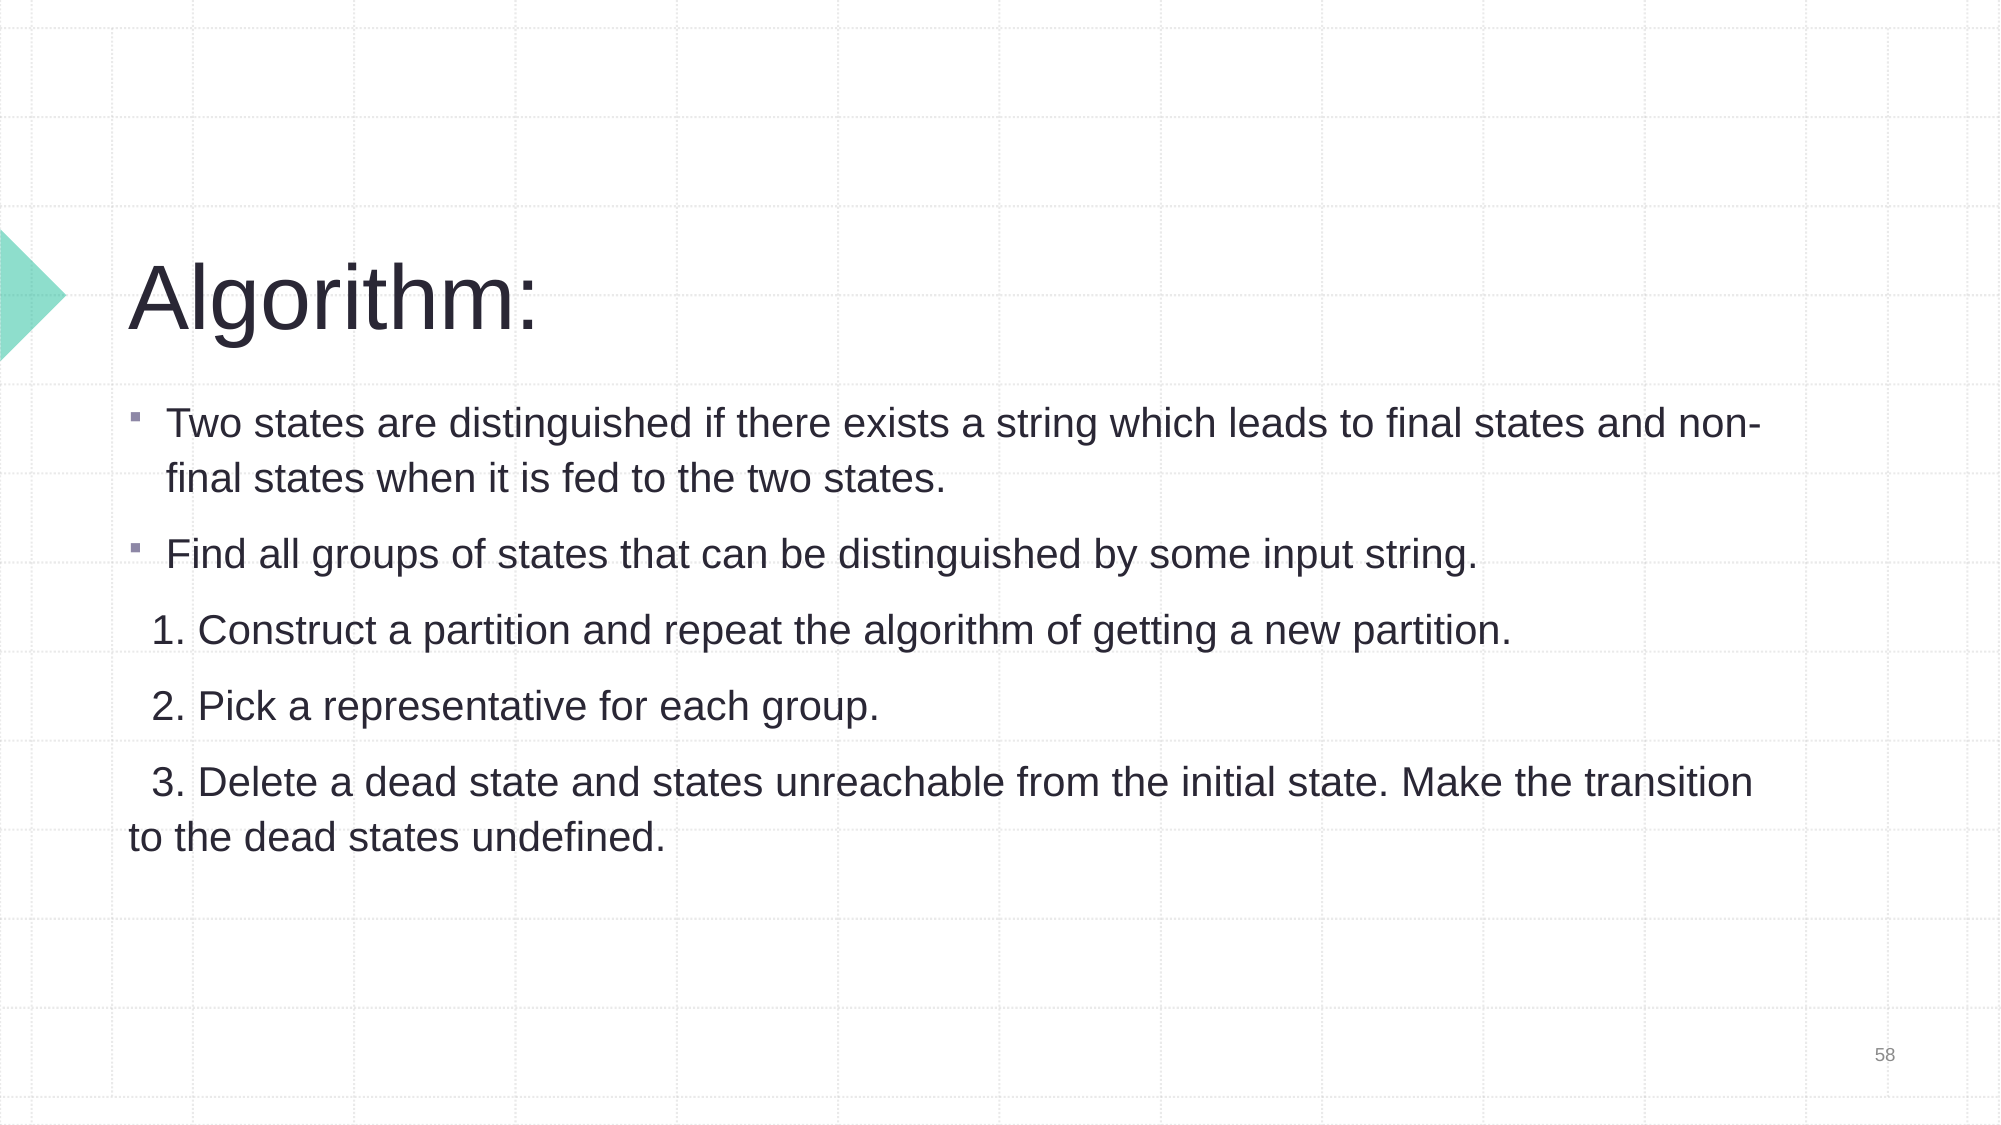

# Algorithm:
Two states are distinguished if there exists a string which leads to final states and non-final states when it is fed to the two states.
Find all groups of states that can be distinguished by some input string.
  1. Construct a partition and repeat the algorithm of getting a new partition.
  2. Pick a representative for each group.
  3. Delete a dead state and states unreachable from the initial state. Make the transition to the dead states undefined.

58